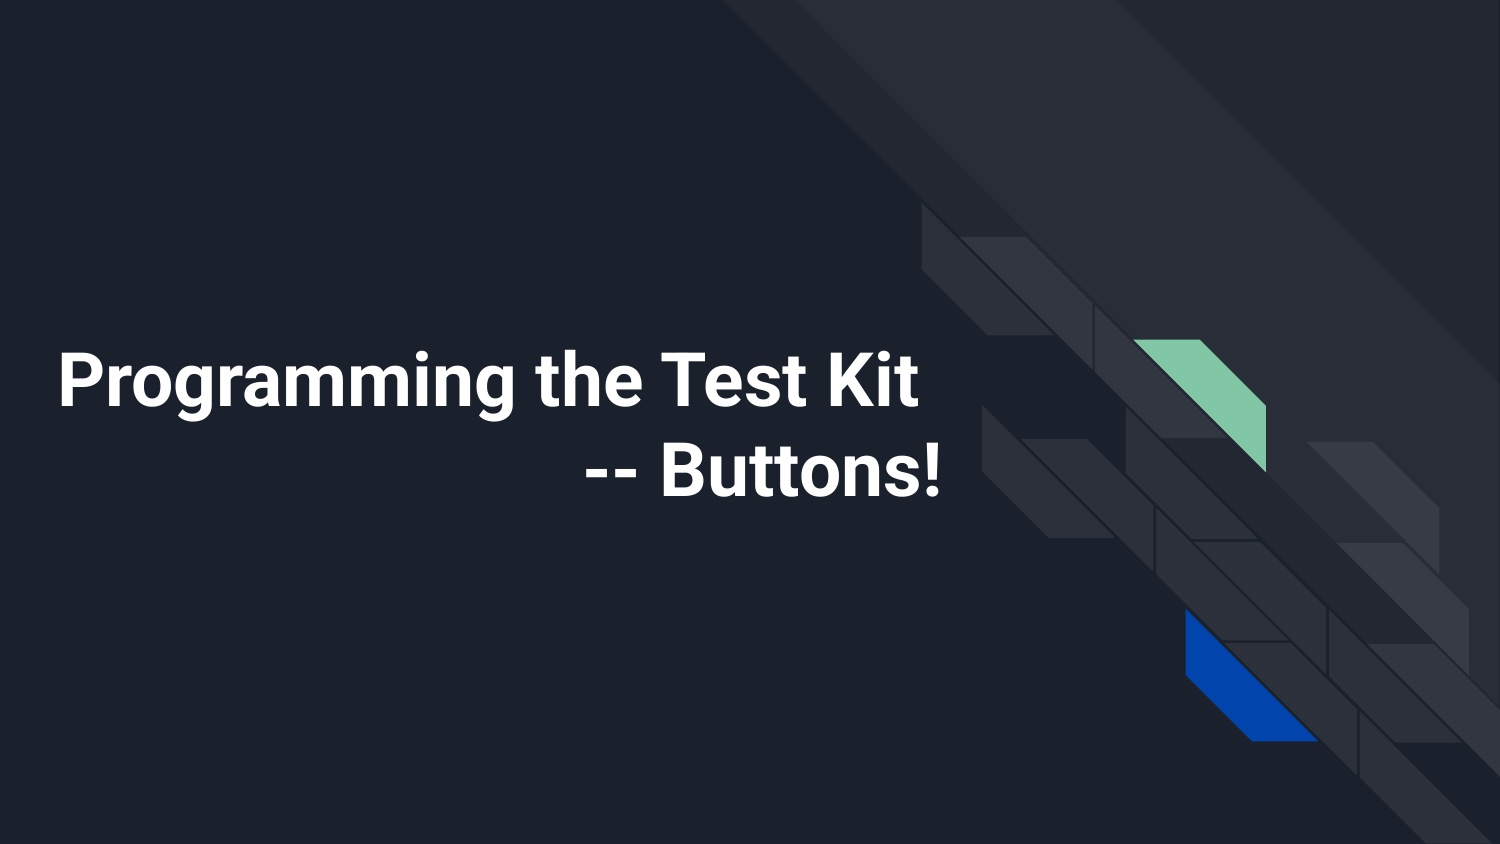

# Programming the Test Kit
-- Buttons!